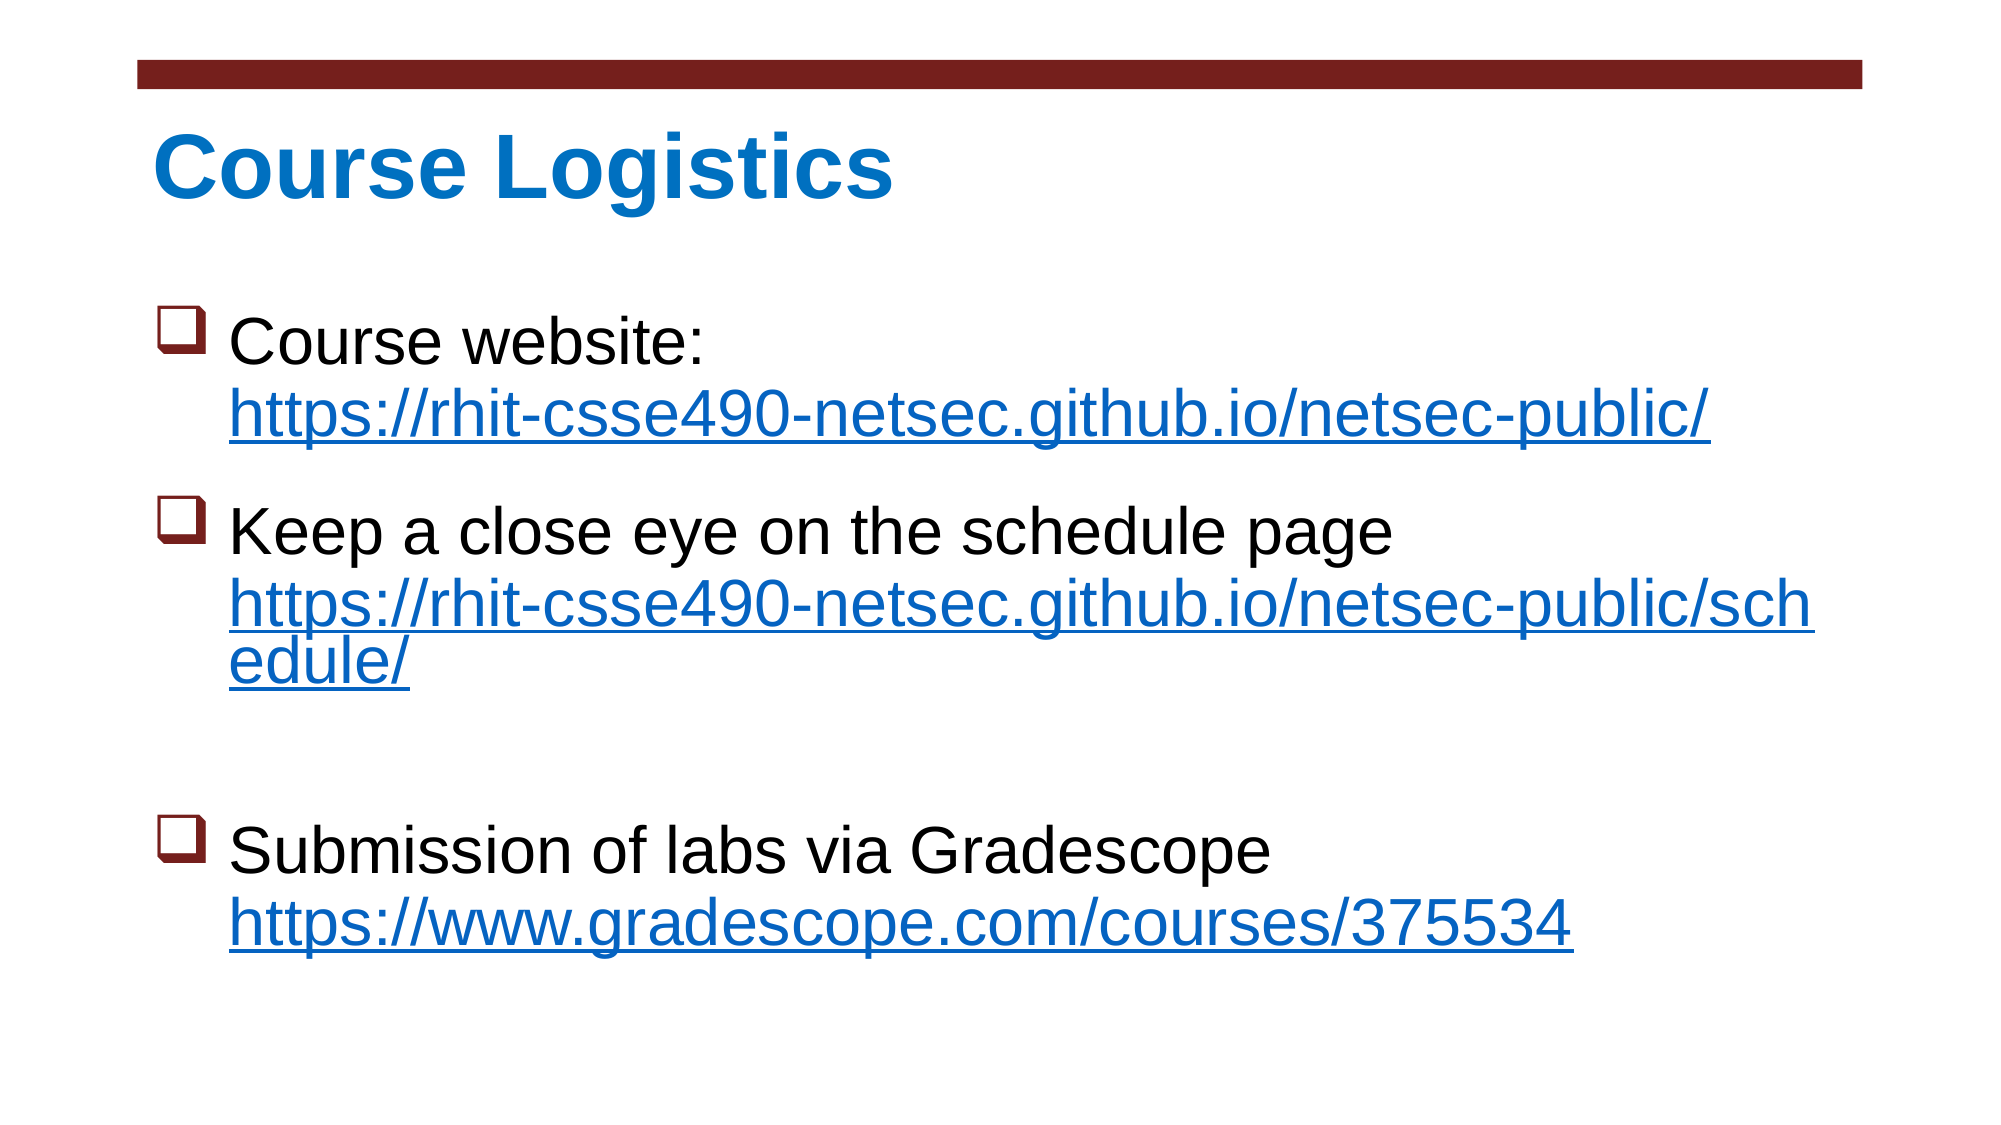

# Course Logistics
Course website:
https://rhit-csse490-netsec.github.io/netsec-public/
Keep a close eye on the schedule page
https://rhit-csse490-netsec.github.io/netsec-public/schedule/
Submission of labs via Gradescope
https://www.gradescope.com/courses/375534